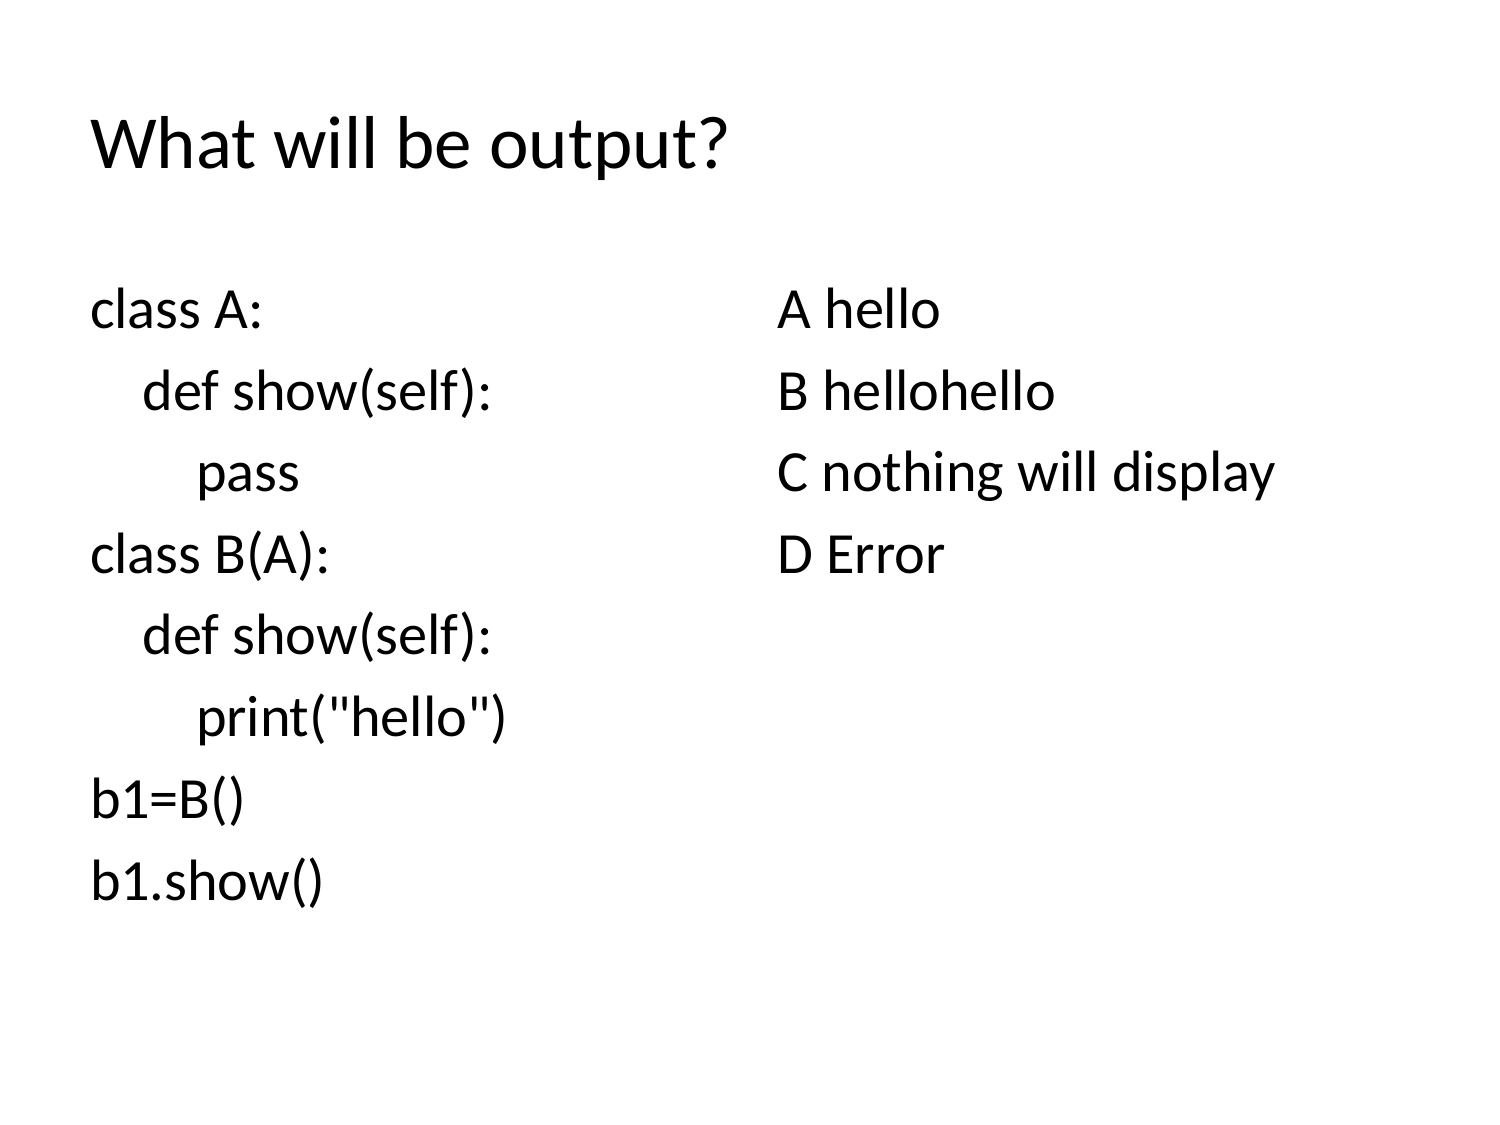

# What will be output?
class A:
    def show(self):
        pass
class B(A):
    def show(self):
        print("hello")
b1=B()
b1.show()
A hello
B hellohello
C nothing will display
D Error